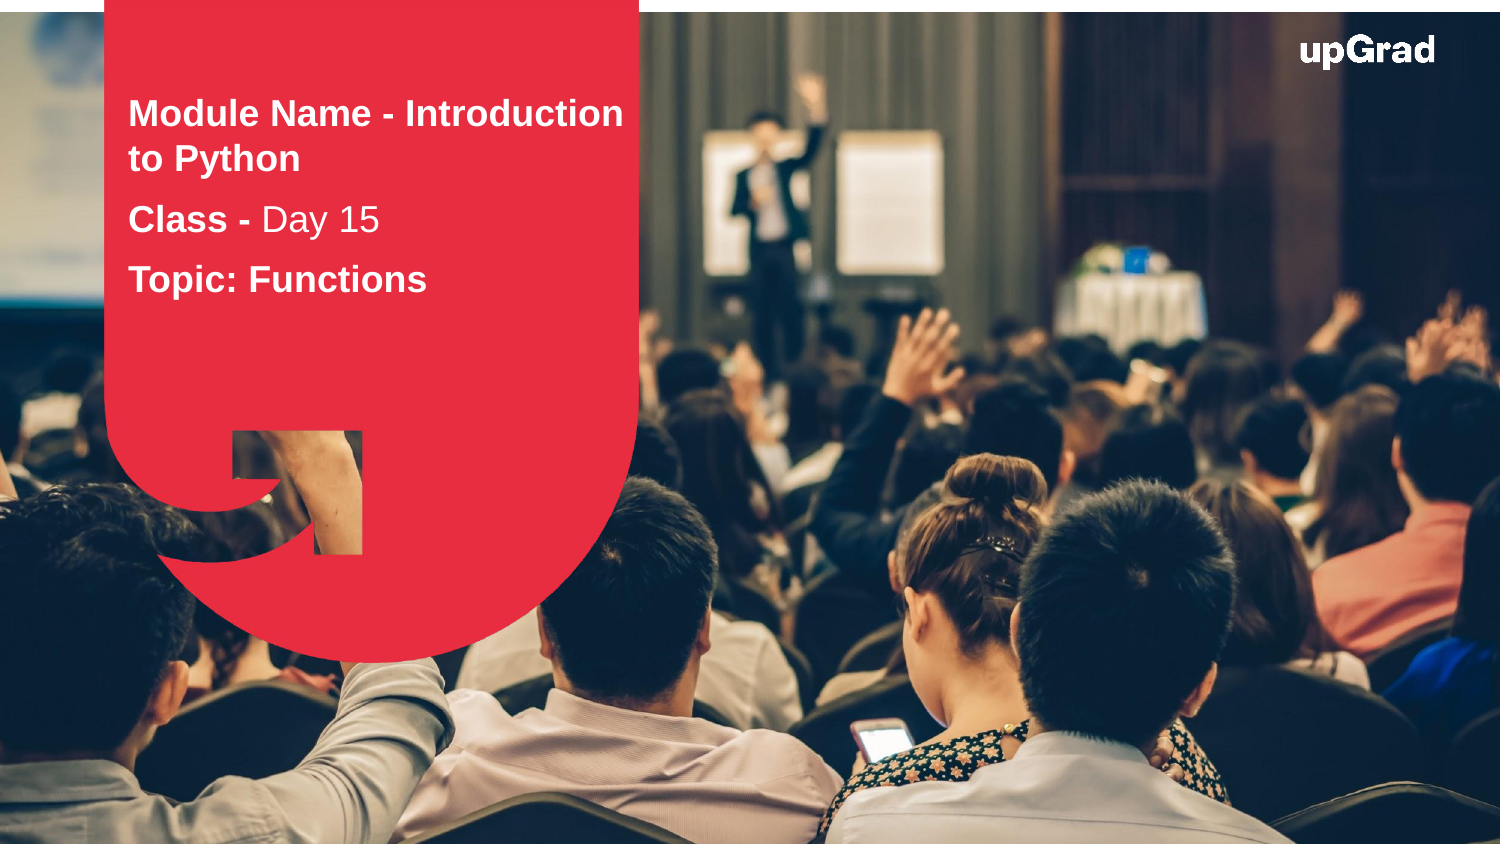

Module Name - Introduction to Python
Class - Day 15
Topic: Functions

EditEdit MasterMaster  texttext stylesstyles